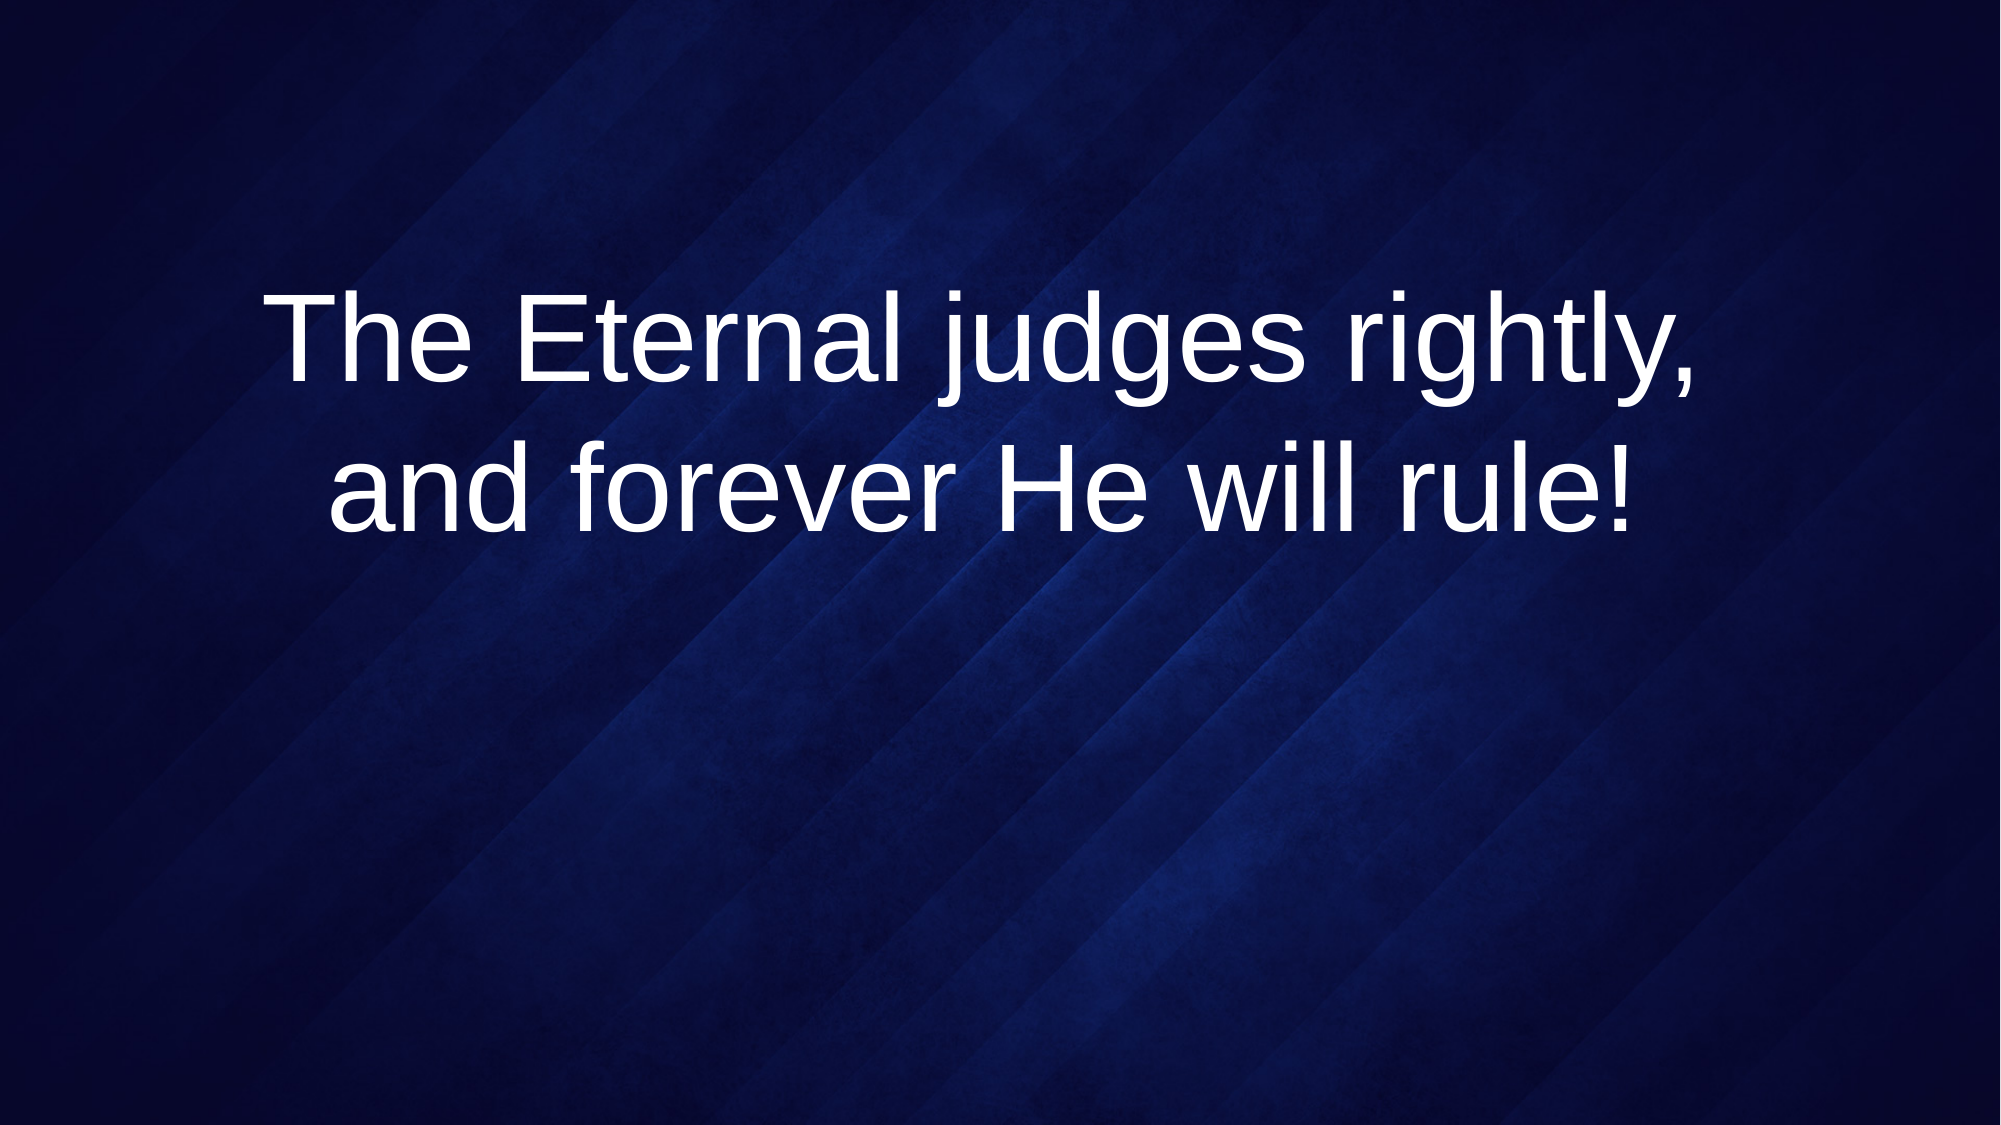

# The Eternal judges rightly, and forever He will rule!